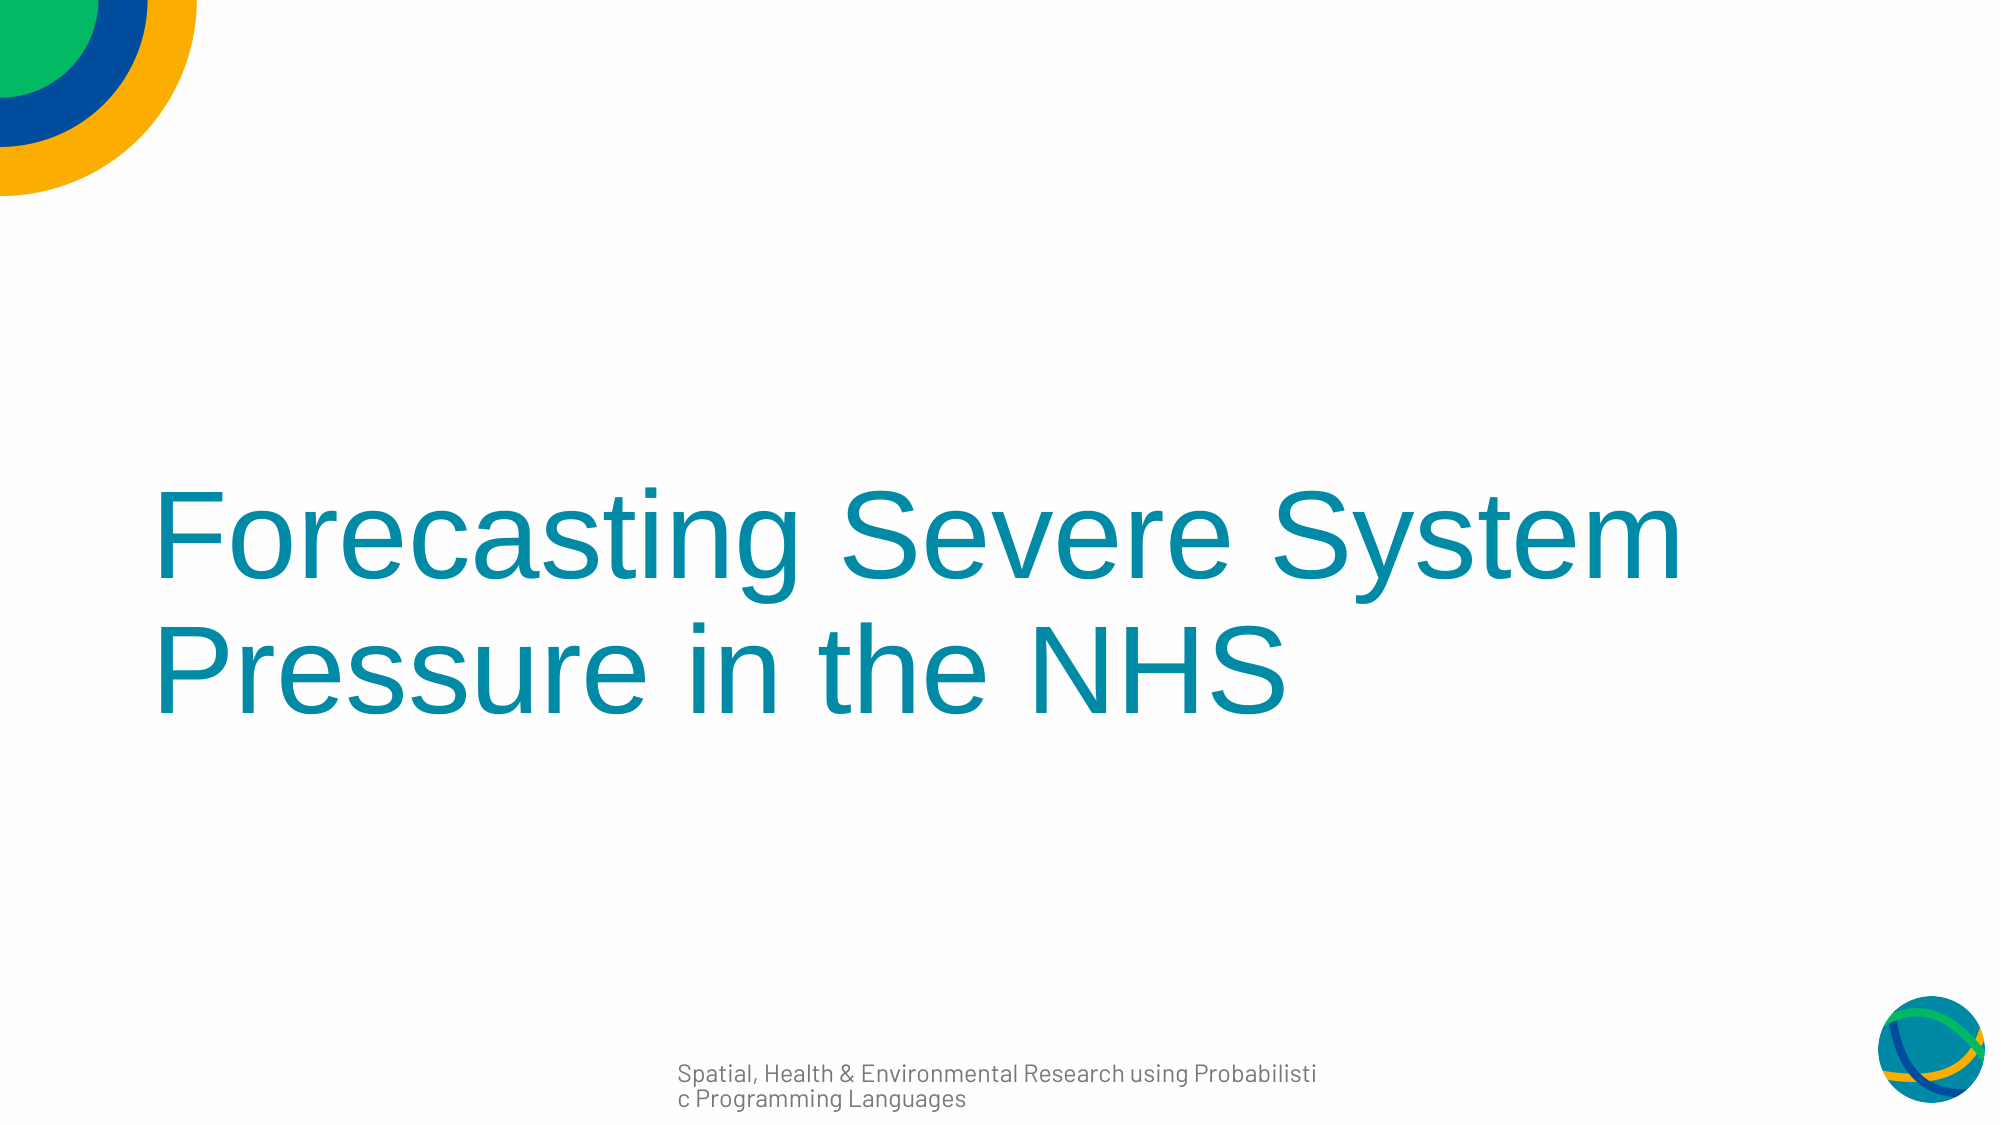

# Forecasting Severe System Pressure in the NHS

Spatial, Health & Environmental Research using Probabilistic Programming Languages